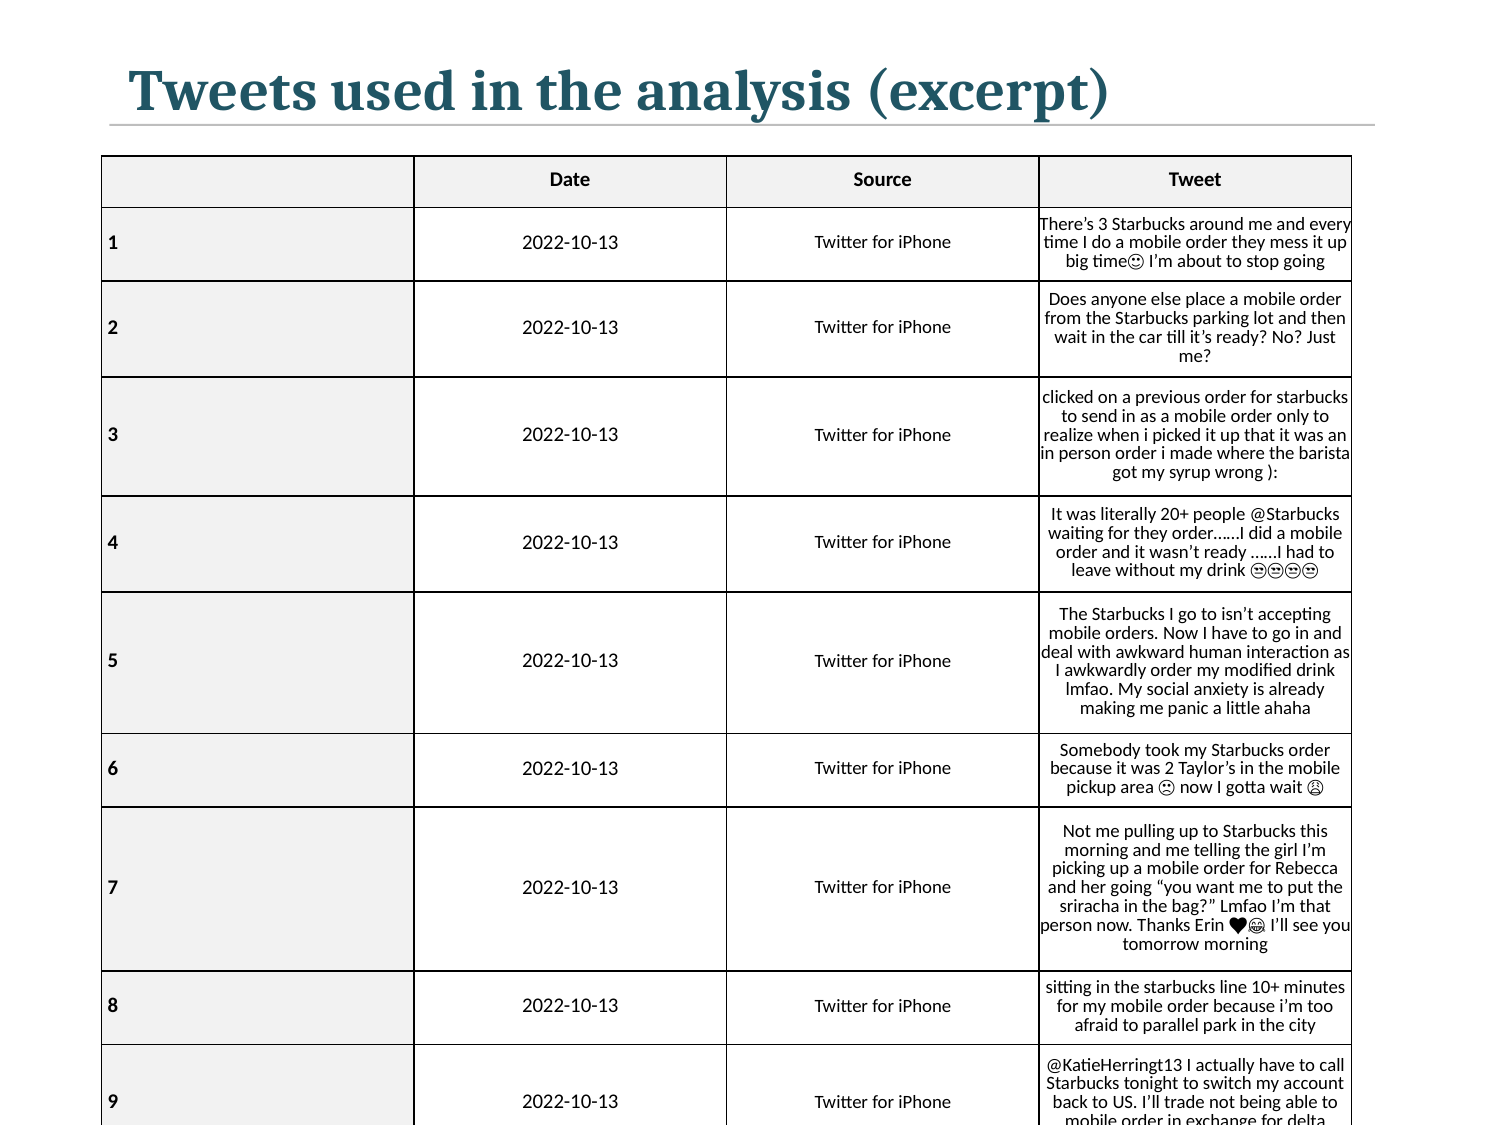

Tweets used in the analysis (excerpt)
|  | Date | Source | Tweet |
| --- | --- | --- | --- |
| 1 | 2022-10-13 | Twitter for iPhone | There’s 3 Starbucks around me and every time I do a mobile order they mess it up big time🙂 I’m about to stop going |
| 2 | 2022-10-13 | Twitter for iPhone | Does anyone else place a mobile order from the Starbucks parking lot and then wait in the car till it’s ready? No? Just me? |
| 3 | 2022-10-13 | Twitter for iPhone | clicked on a previous order for starbucks to send in as a mobile order only to realize when i picked it up that it was an in person order i made where the barista got my syrup wrong ): |
| 4 | 2022-10-13 | Twitter for iPhone | It was literally 20+ people @Starbucks waiting for they order……I did a mobile order and it wasn’t ready ……I had to leave without my drink 😒😒😒😒 |
| 5 | 2022-10-13 | Twitter for iPhone | The Starbucks I go to isn’t accepting mobile orders. Now I have to go in and deal with awkward human interaction as I awkwardly order my modified drink lmfao. My social anxiety is already making me panic a little ahaha |
| 6 | 2022-10-13 | Twitter for iPhone | Somebody took my Starbucks order because it was 2 Taylor’s in the mobile pickup area 🙁 now I gotta wait 😩 |
| 7 | 2022-10-13 | Twitter for iPhone | Not me pulling up to Starbucks this morning and me telling the girl I’m picking up a mobile order for Rebecca and her going “you want me to put the sriracha in the bag?” Lmfao I’m that person now. Thanks Erin ♥️😂 I’ll see you tomorrow morning |
| 8 | 2022-10-13 | Twitter for iPhone | sitting in the starbucks line 10+ minutes for my mobile order because i’m too afraid to parallel park in the city |
| 9 | 2022-10-13 | Twitter for iPhone | @KatieHerringt13 I actually have to call Starbucks tonight to switch my account back to US. I’ll trade not being able to mobile order in exchange for delta skymiles. |
| 10 | 2022-10-13 | Twitter for iPhone | I already gotta wait 10 minutes for a mobile order because they gotta do all of these customized cold drinks. I’d air a Starbucks out if I had to wait on a fool to get a pack of squares too. https://t.co/8SA2t3bsD8 |